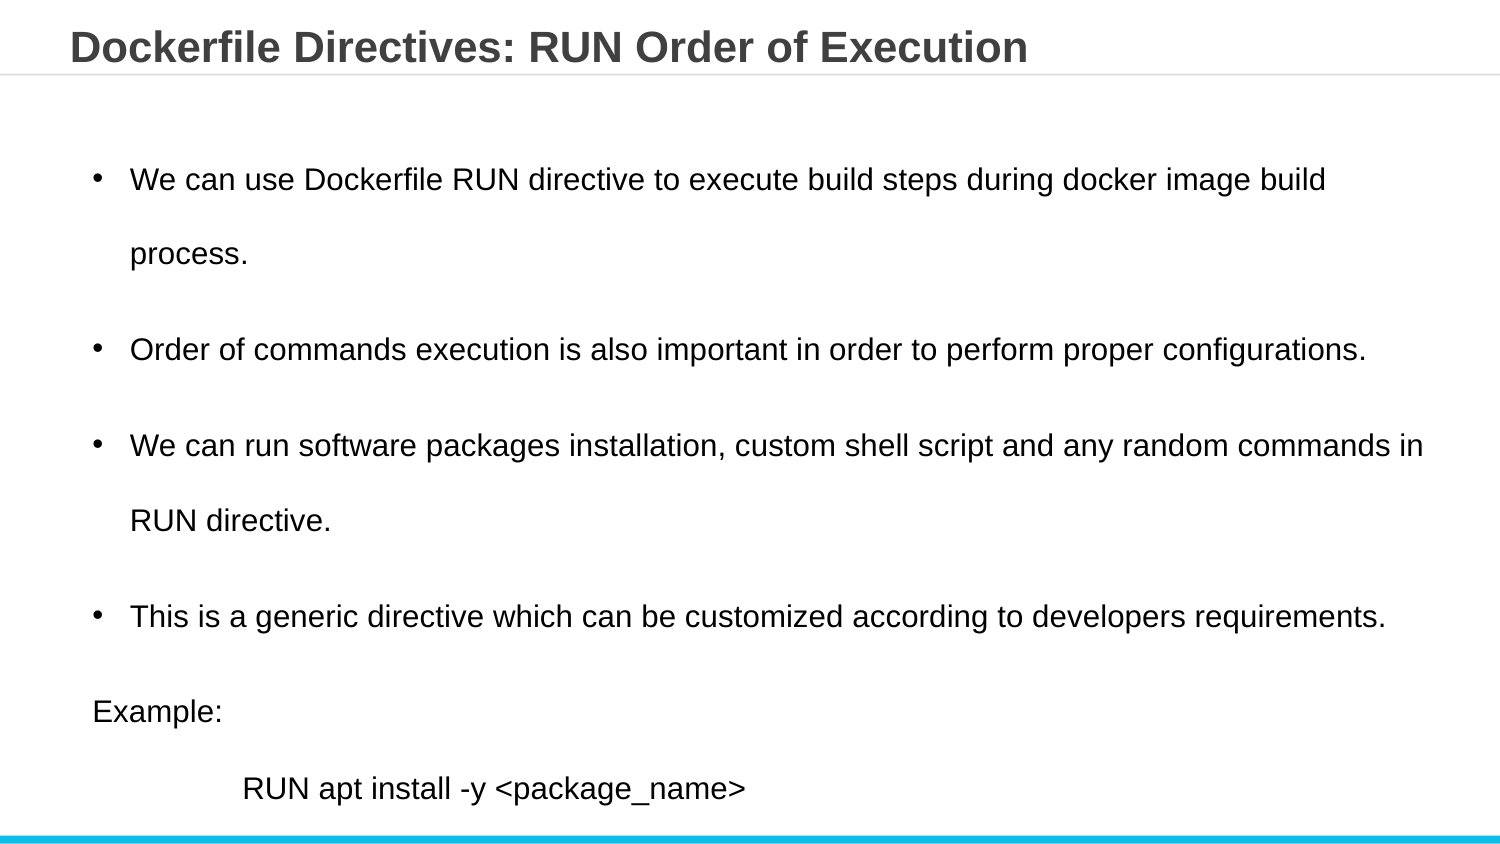

Dockerfile Directives: RUN Order of Execution
We can use Dockerfile RUN directive to execute build steps during docker image build process.
Order of commands execution is also important in order to perform proper configurations.
We can run software packages installation, custom shell script and any random commands in RUN directive.
This is a generic directive which can be customized according to developers requirements.
Example:
	RUN apt install -y <package_name>
	RUN <command execution>